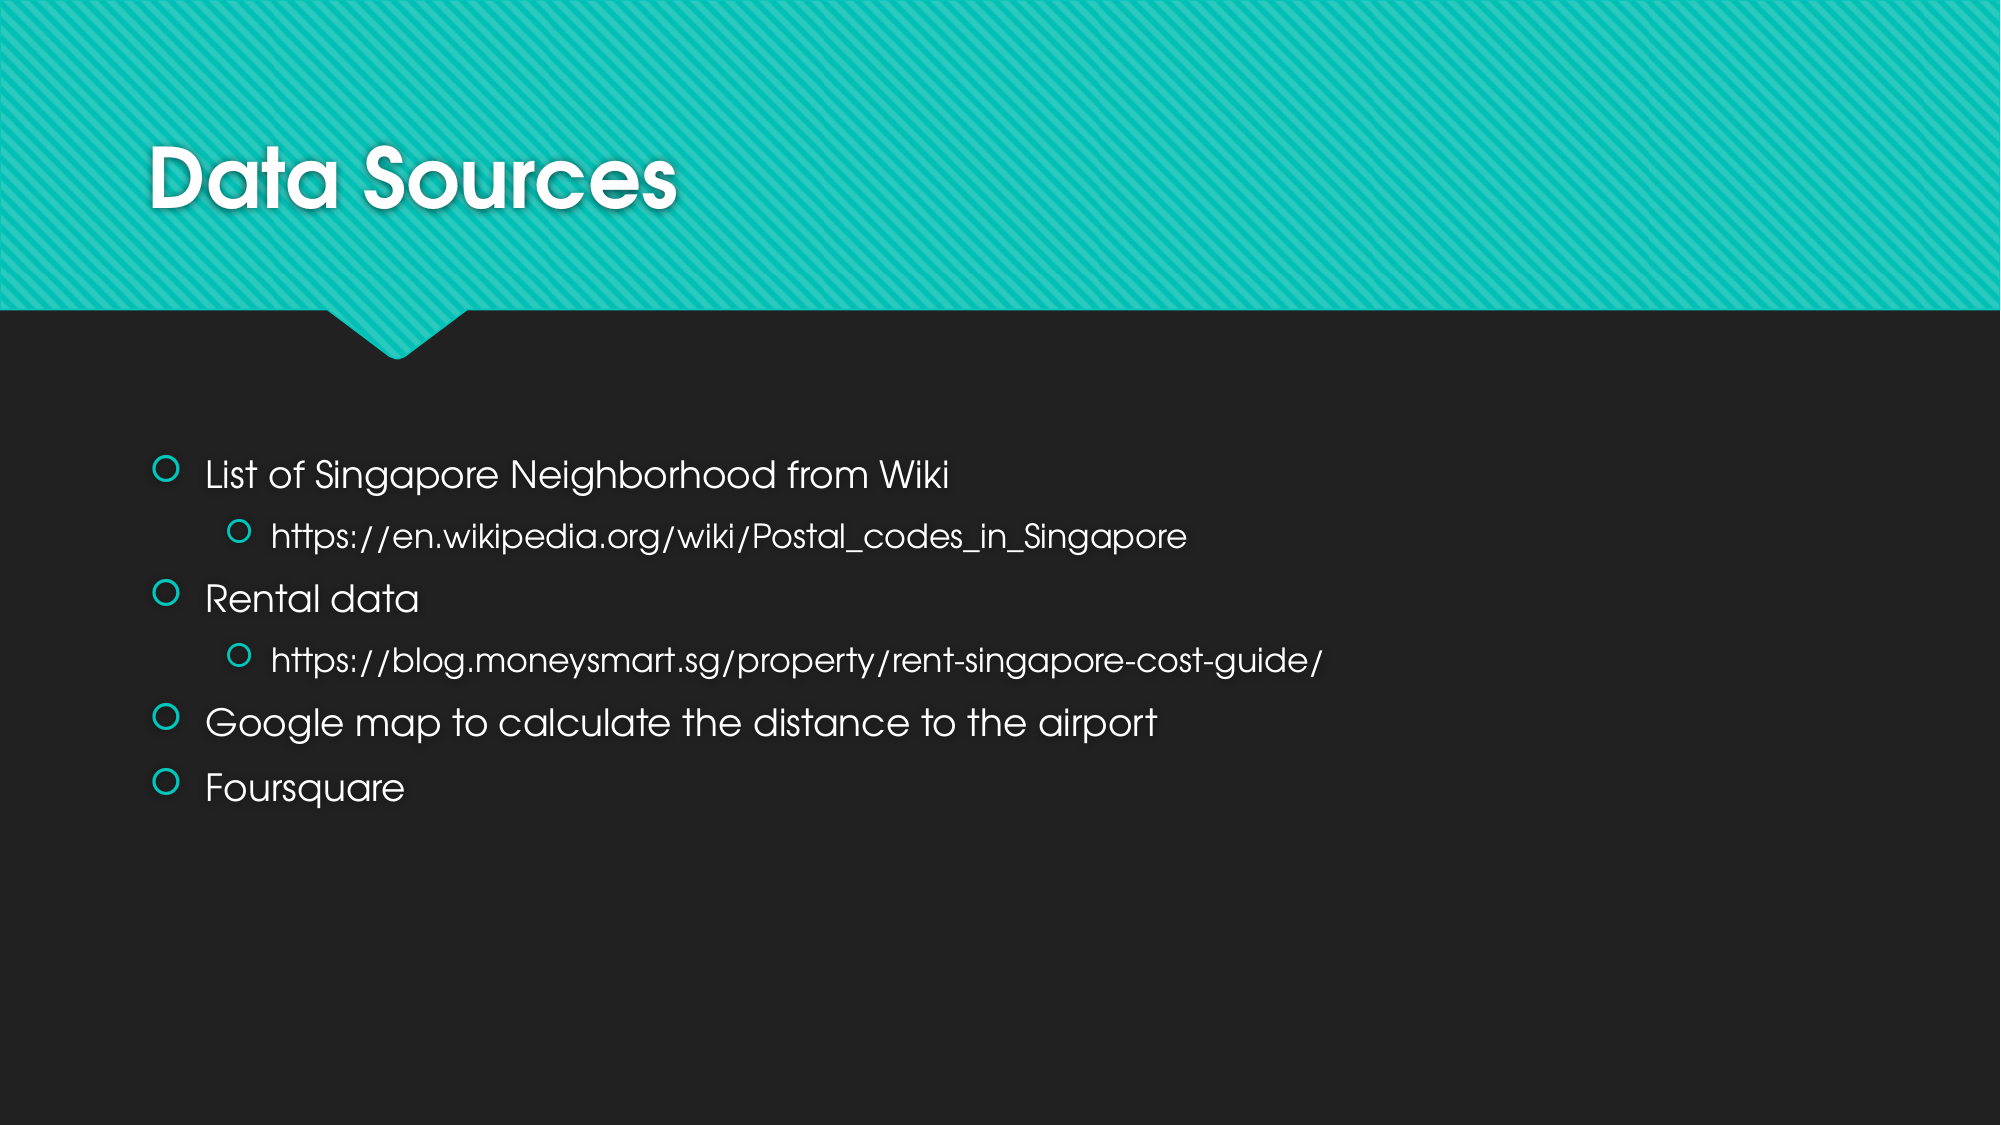

# Data Sources
List of Singapore Neighborhood from Wiki
https://en.wikipedia.org/wiki/Postal_codes_in_Singapore
Rental data
https://blog.moneysmart.sg/property/rent-singapore-cost-guide/
Google map to calculate the distance to the airport
Foursquare